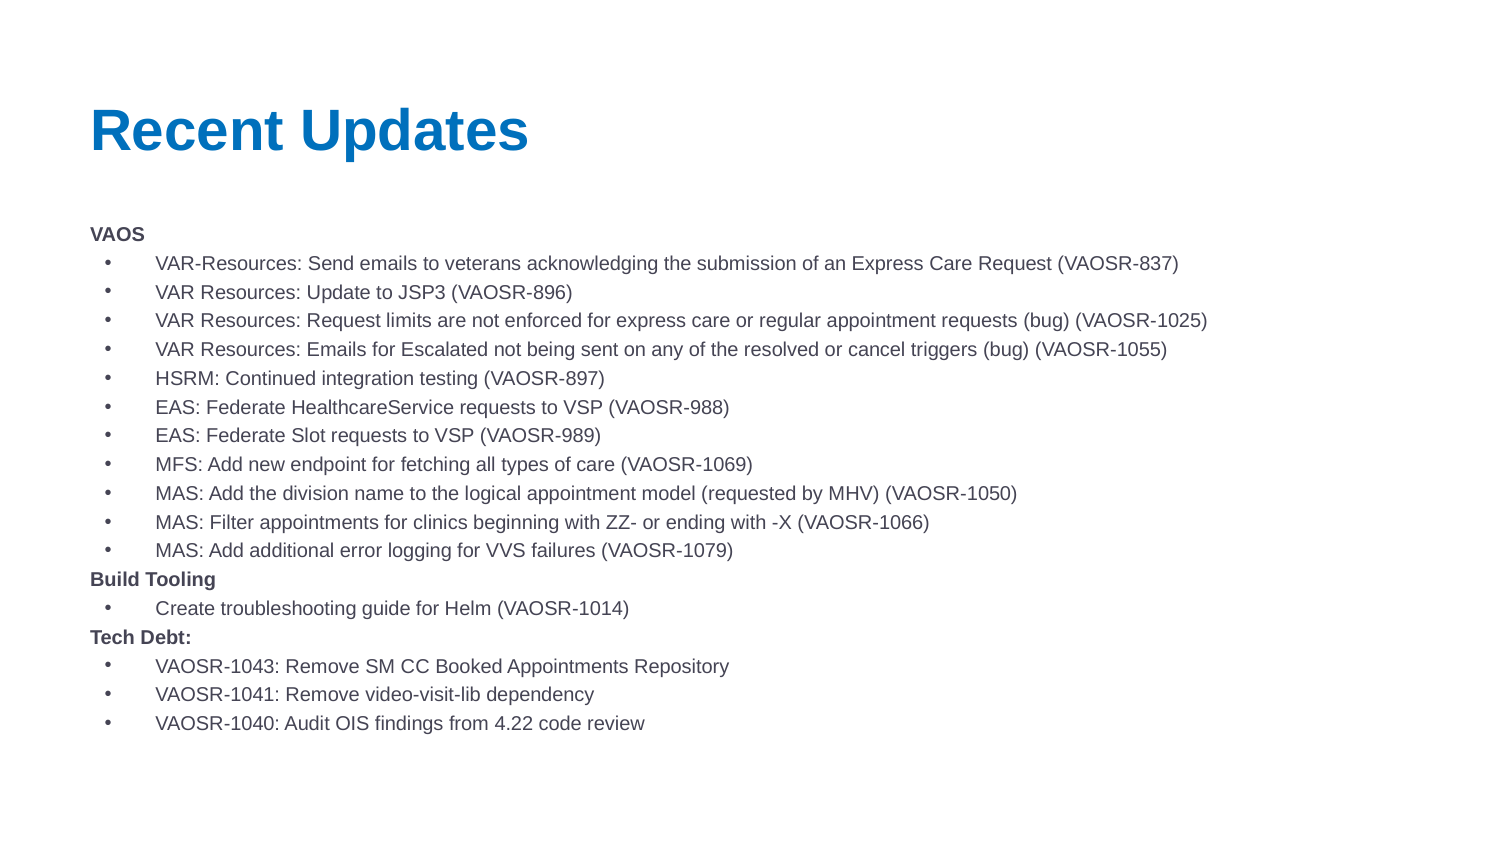

# Recent Updates
VAOS
VAR-Resources: Send emails to veterans acknowledging the submission of an Express Care Request (VAOSR-837)
VAR Resources: Update to JSP3 (VAOSR-896)
VAR Resources: Request limits are not enforced for express care or regular appointment requests (bug) (VAOSR-1025)
VAR Resources: Emails for Escalated not being sent on any of the resolved or cancel triggers (bug) (VAOSR-1055)
HSRM: Continued integration testing (VAOSR-897)
EAS: Federate HealthcareService requests to VSP (VAOSR-988)
EAS: Federate Slot requests to VSP (VAOSR-989)
MFS: Add new endpoint for fetching all types of care (VAOSR-1069)
MAS: Add the division name to the logical appointment model (requested by MHV) (VAOSR-1050)
MAS: Filter appointments for clinics beginning with ZZ- or ending with -X (VAOSR-1066)
MAS: Add additional error logging for VVS failures (VAOSR-1079)
Build Tooling
Create troubleshooting guide for Helm (VAOSR-1014)
Tech Debt:
VAOSR-1043: Remove SM CC Booked Appointments Repository
VAOSR-1041: Remove video-visit-lib dependency
VAOSR-1040: Audit OIS findings from 4.22 code review